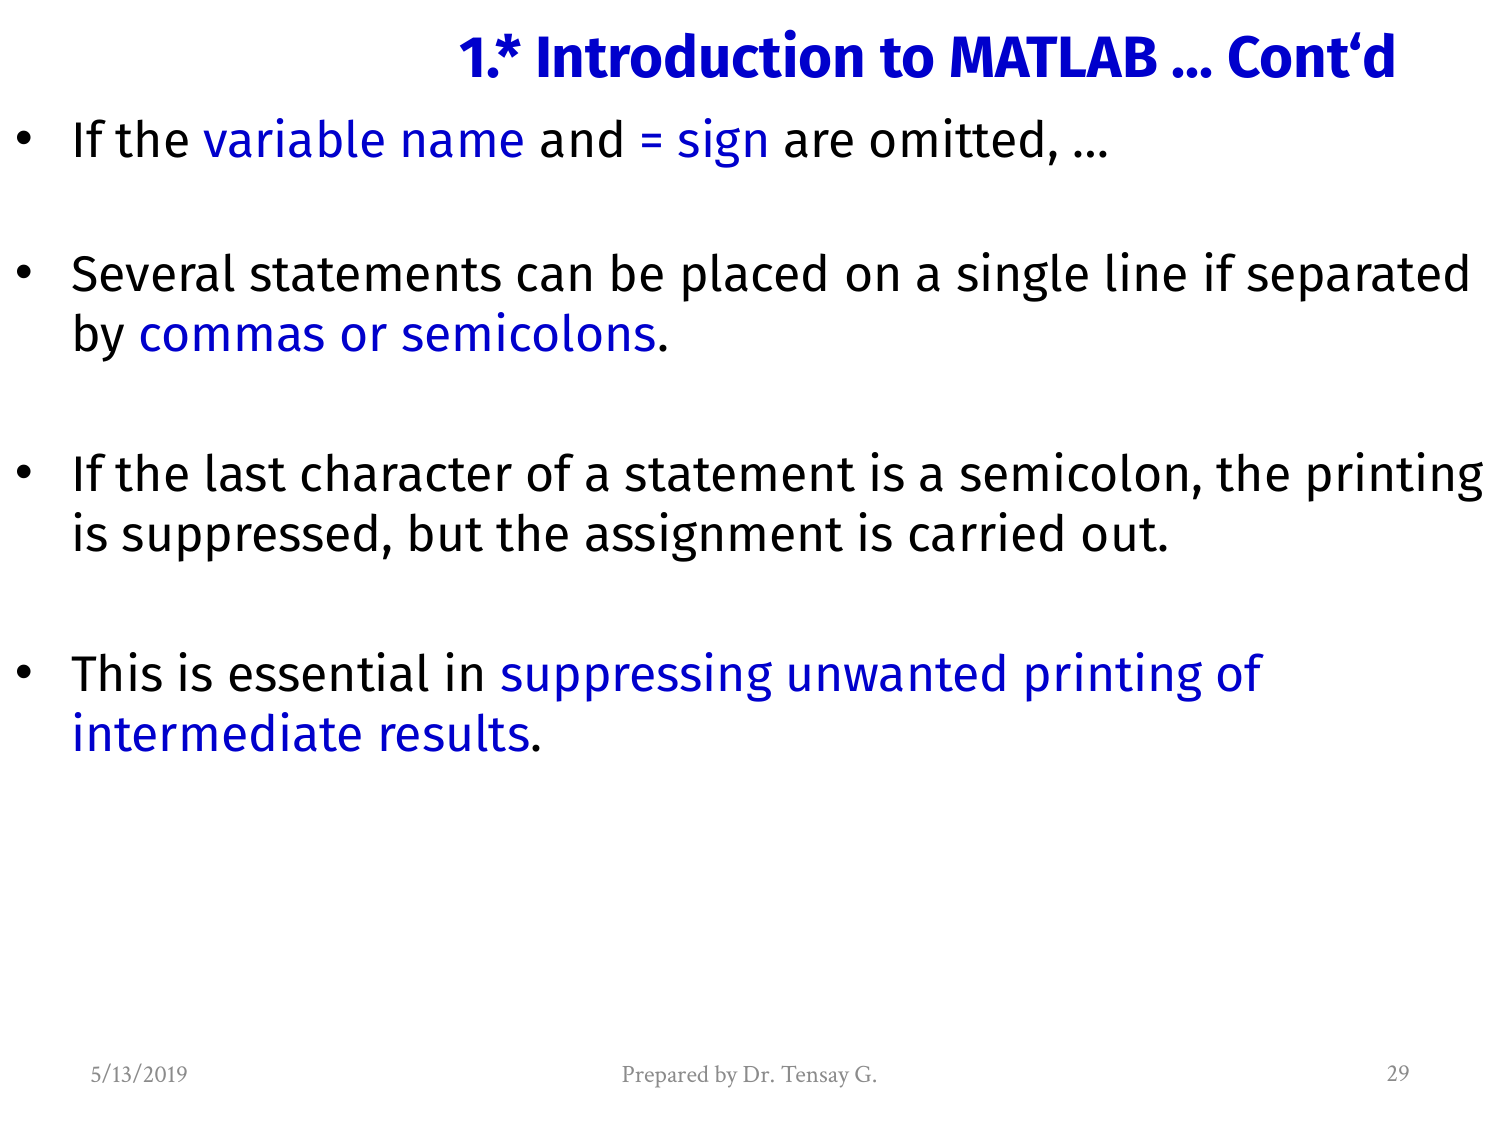

# 1.* Introduction to MATLAB ... Cont‘d
If the variable name and = sign are omitted, …

Several statements can be placed on a single line if separated by commas or semicolons.

If the last character of a statement is a semicolon, the printing is suppressed, but the assignment is carried out.

This is essential in suppressing unwanted printing of intermediate results.

5/13/2019
Prepared by Dr. Tensay G.
29